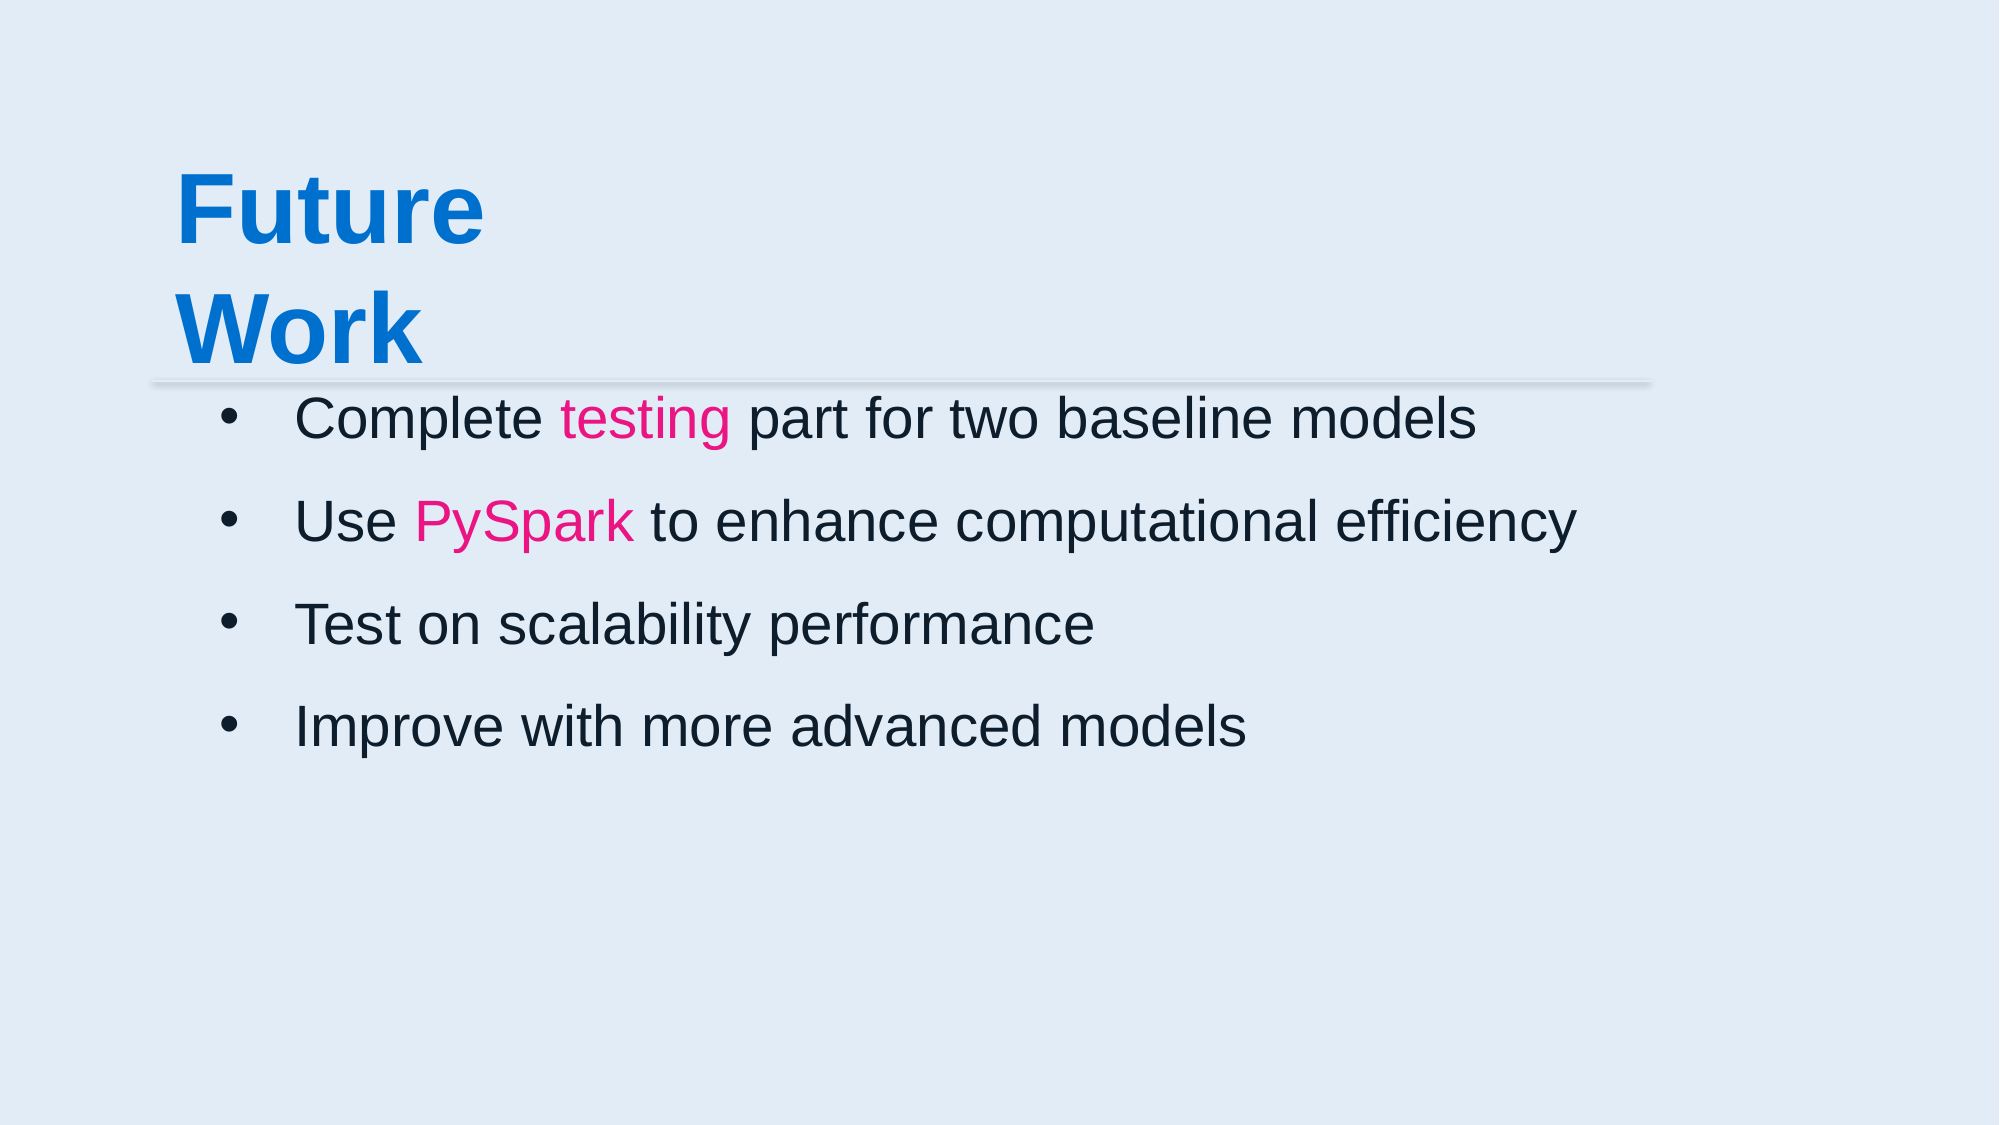

Future Work
Complete testing part for two baseline models
Use PySpark to enhance computational efficiency
Test on scalability performance
Improve with more advanced models